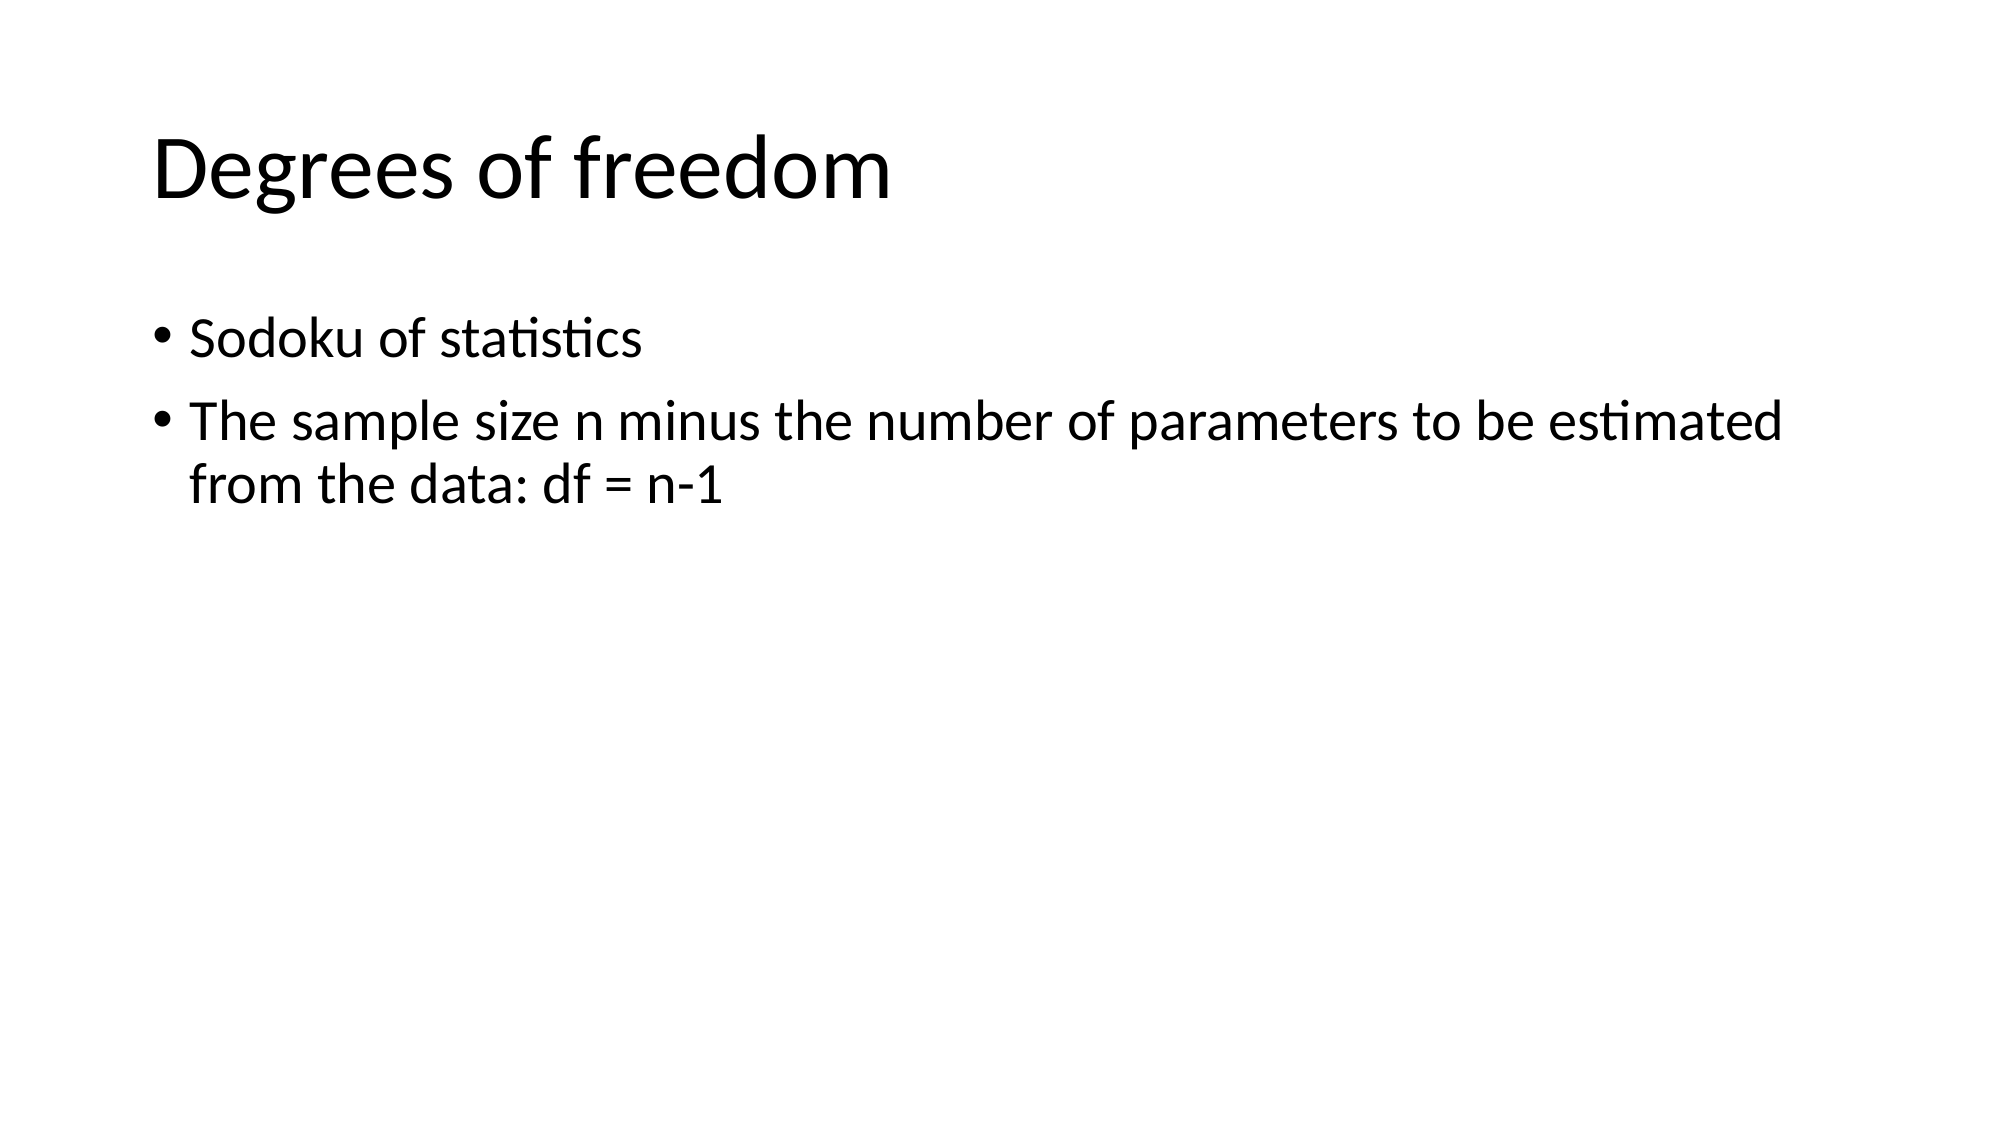

# Degrees of freedom
Sodoku of statistics
The sample size n minus the number of parameters to be estimated from the data: df = n-1